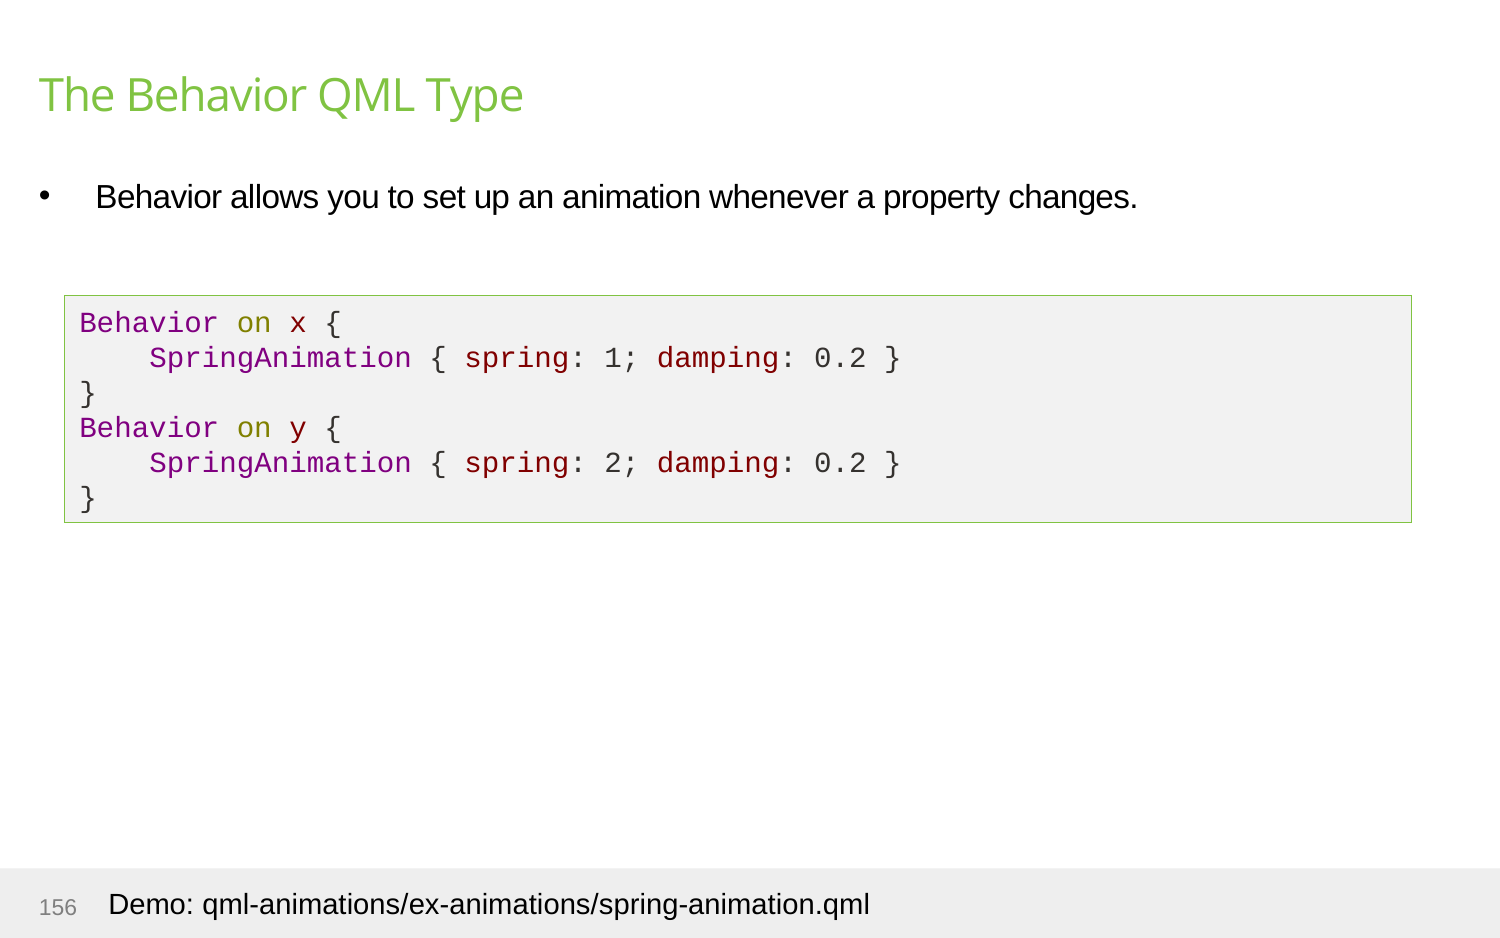

# The Behavior QML Type
Behavior allows you to set up an animation whenever a property changes.
Behavior on x {
    SpringAnimation { spring: 1; damping: 0.2 }
}
Behavior on y {
    SpringAnimation { spring: 2; damping: 0.2 }
}
Demo: qml-animations/ex-animations/spring-animation.qml
156